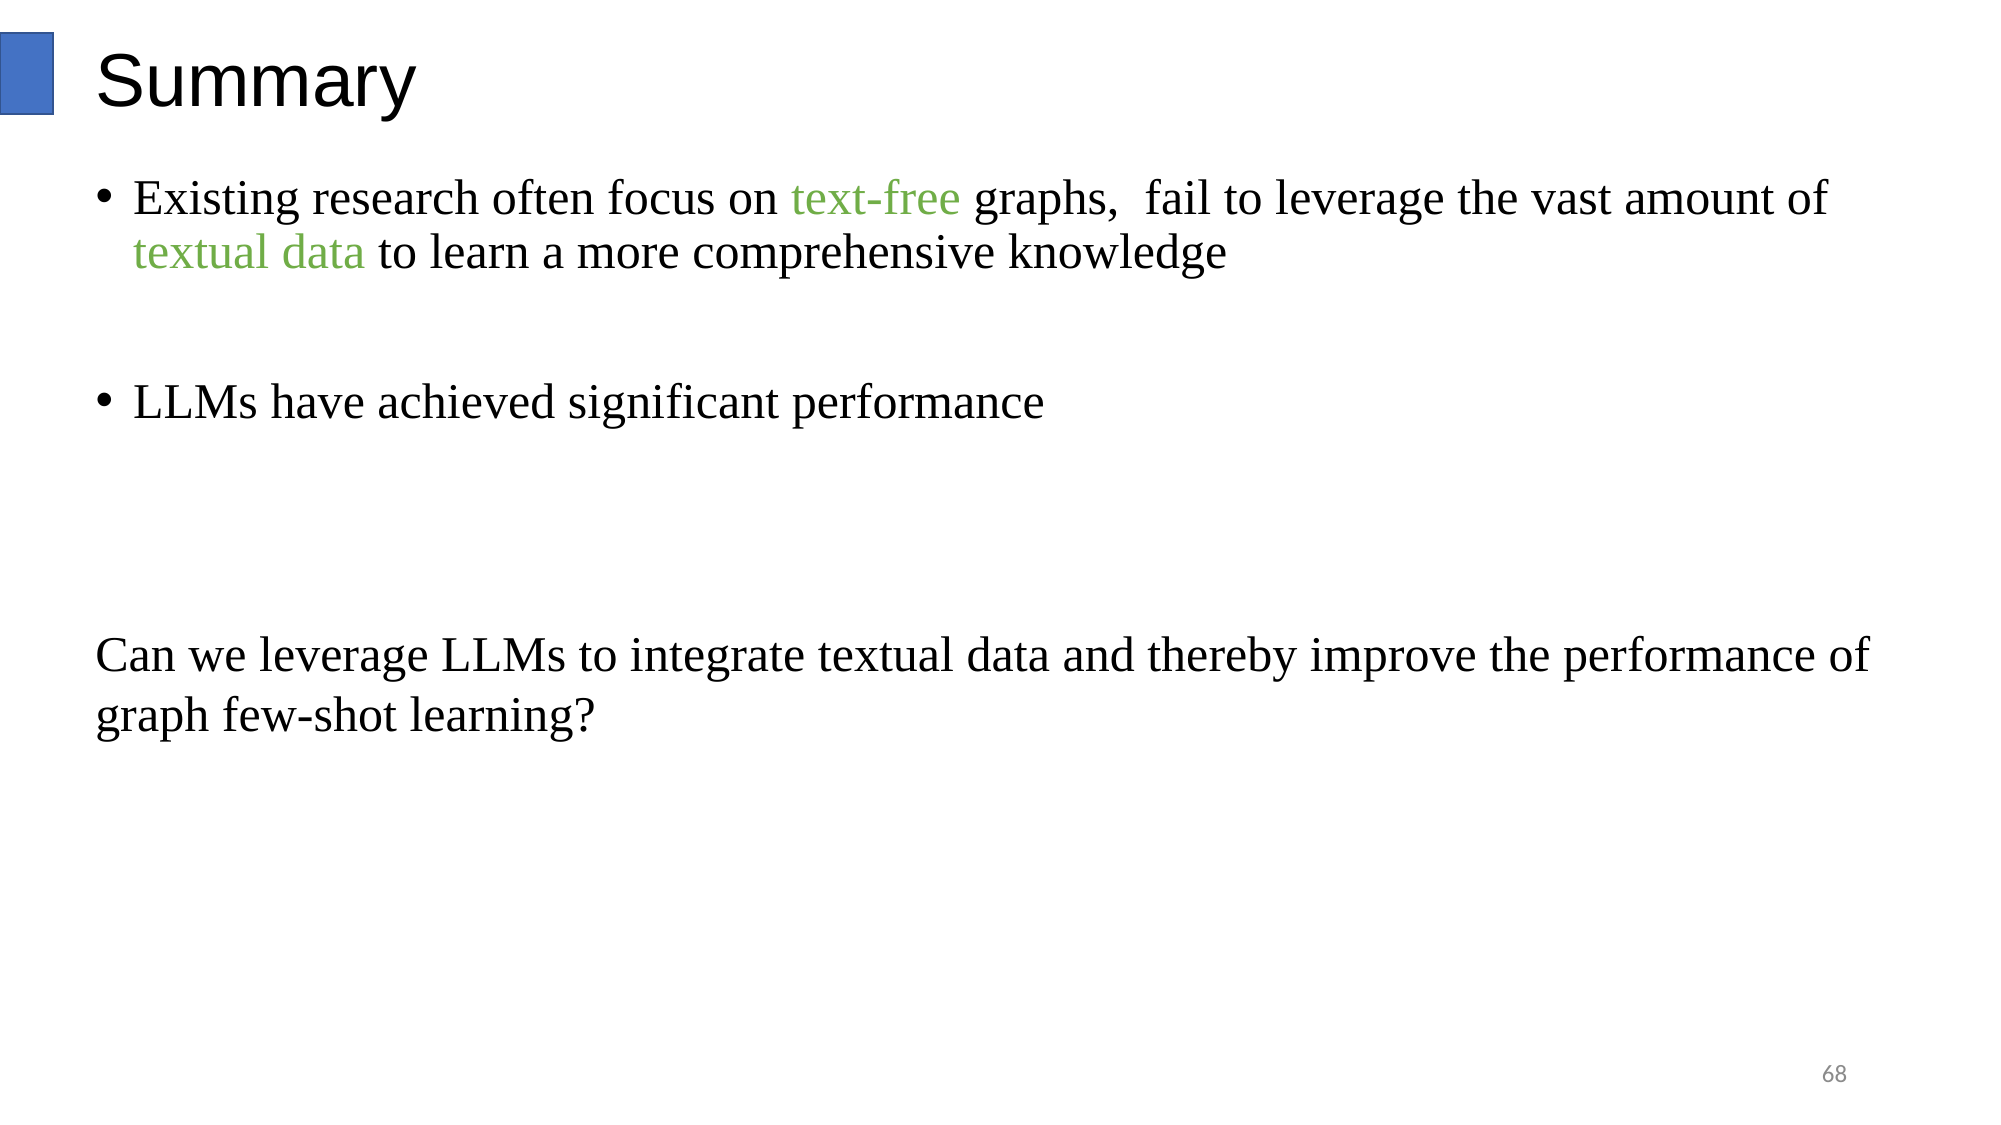

# Summary
Existing research often focus on text-free graphs,  fail to leverage the vast amount of textual data to learn a more comprehensive knowledge

LLMs have achieved significant performance
Can we leverage LLMs to integrate textual data and thereby improve the performance of graph few-shot learning?

68